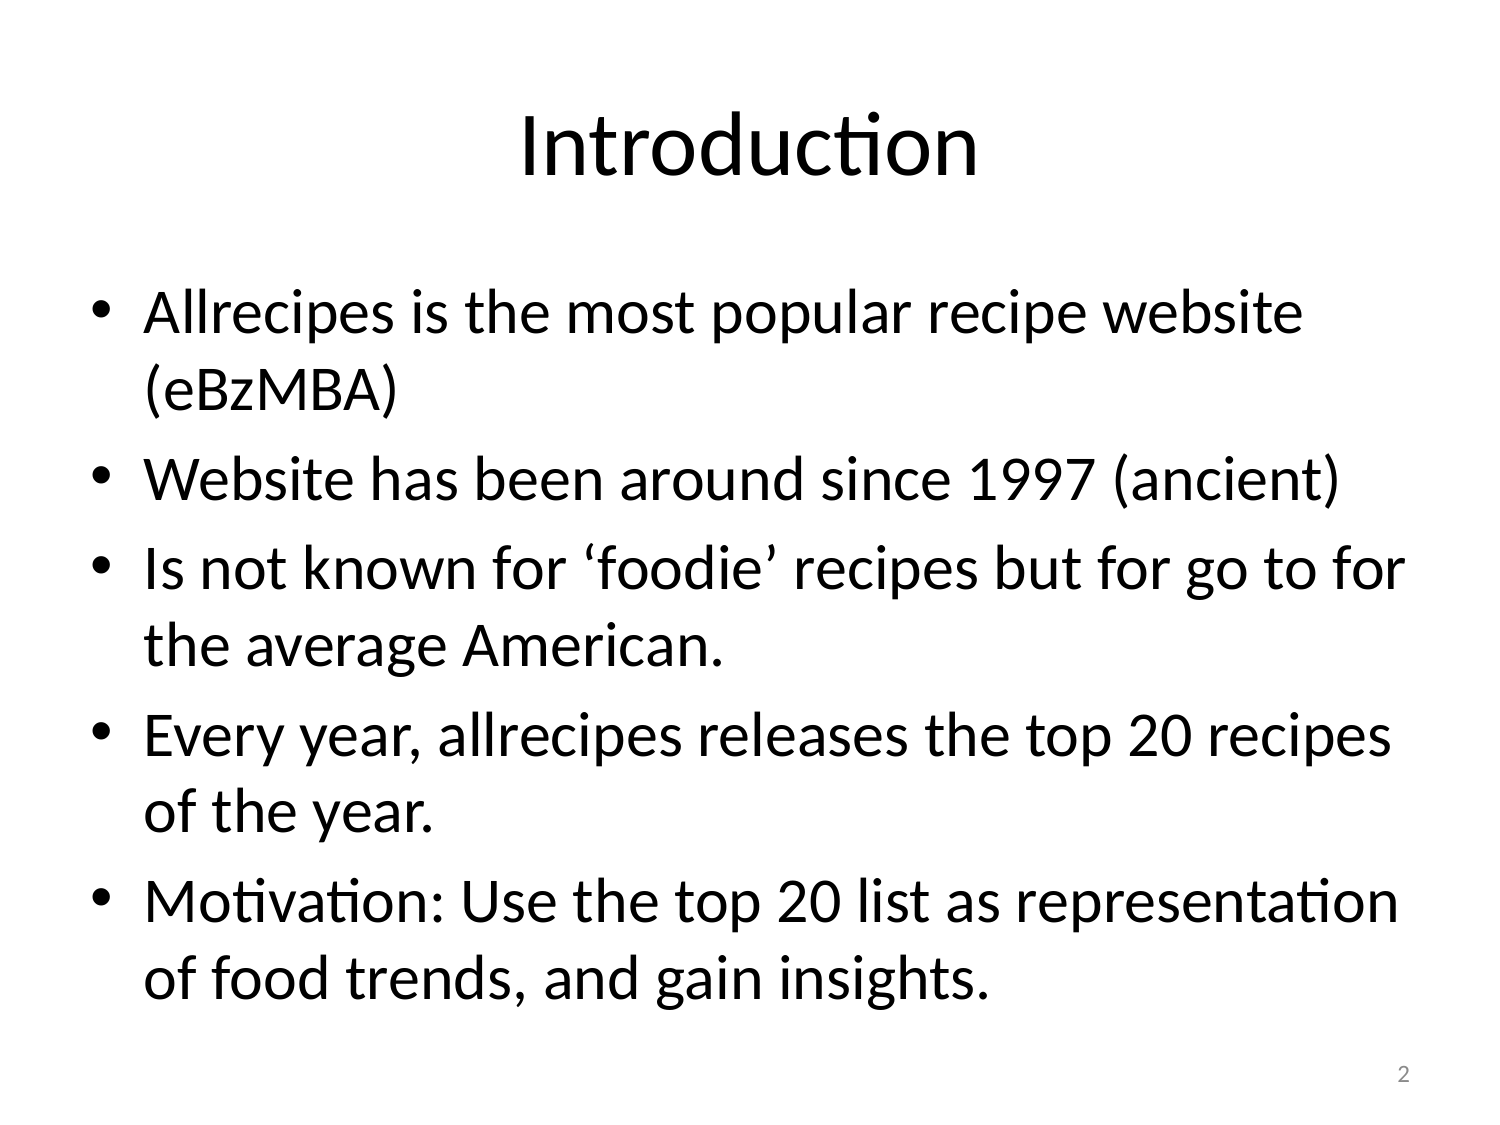

# Introduction
Allrecipes is the most popular recipe website (eBzMBA)
Website has been around since 1997 (ancient)
Is not known for ‘foodie’ recipes but for go to for the average American.
Every year, allrecipes releases the top 20 recipes of the year.
Motivation: Use the top 20 list as representation of food trends, and gain insights.

2